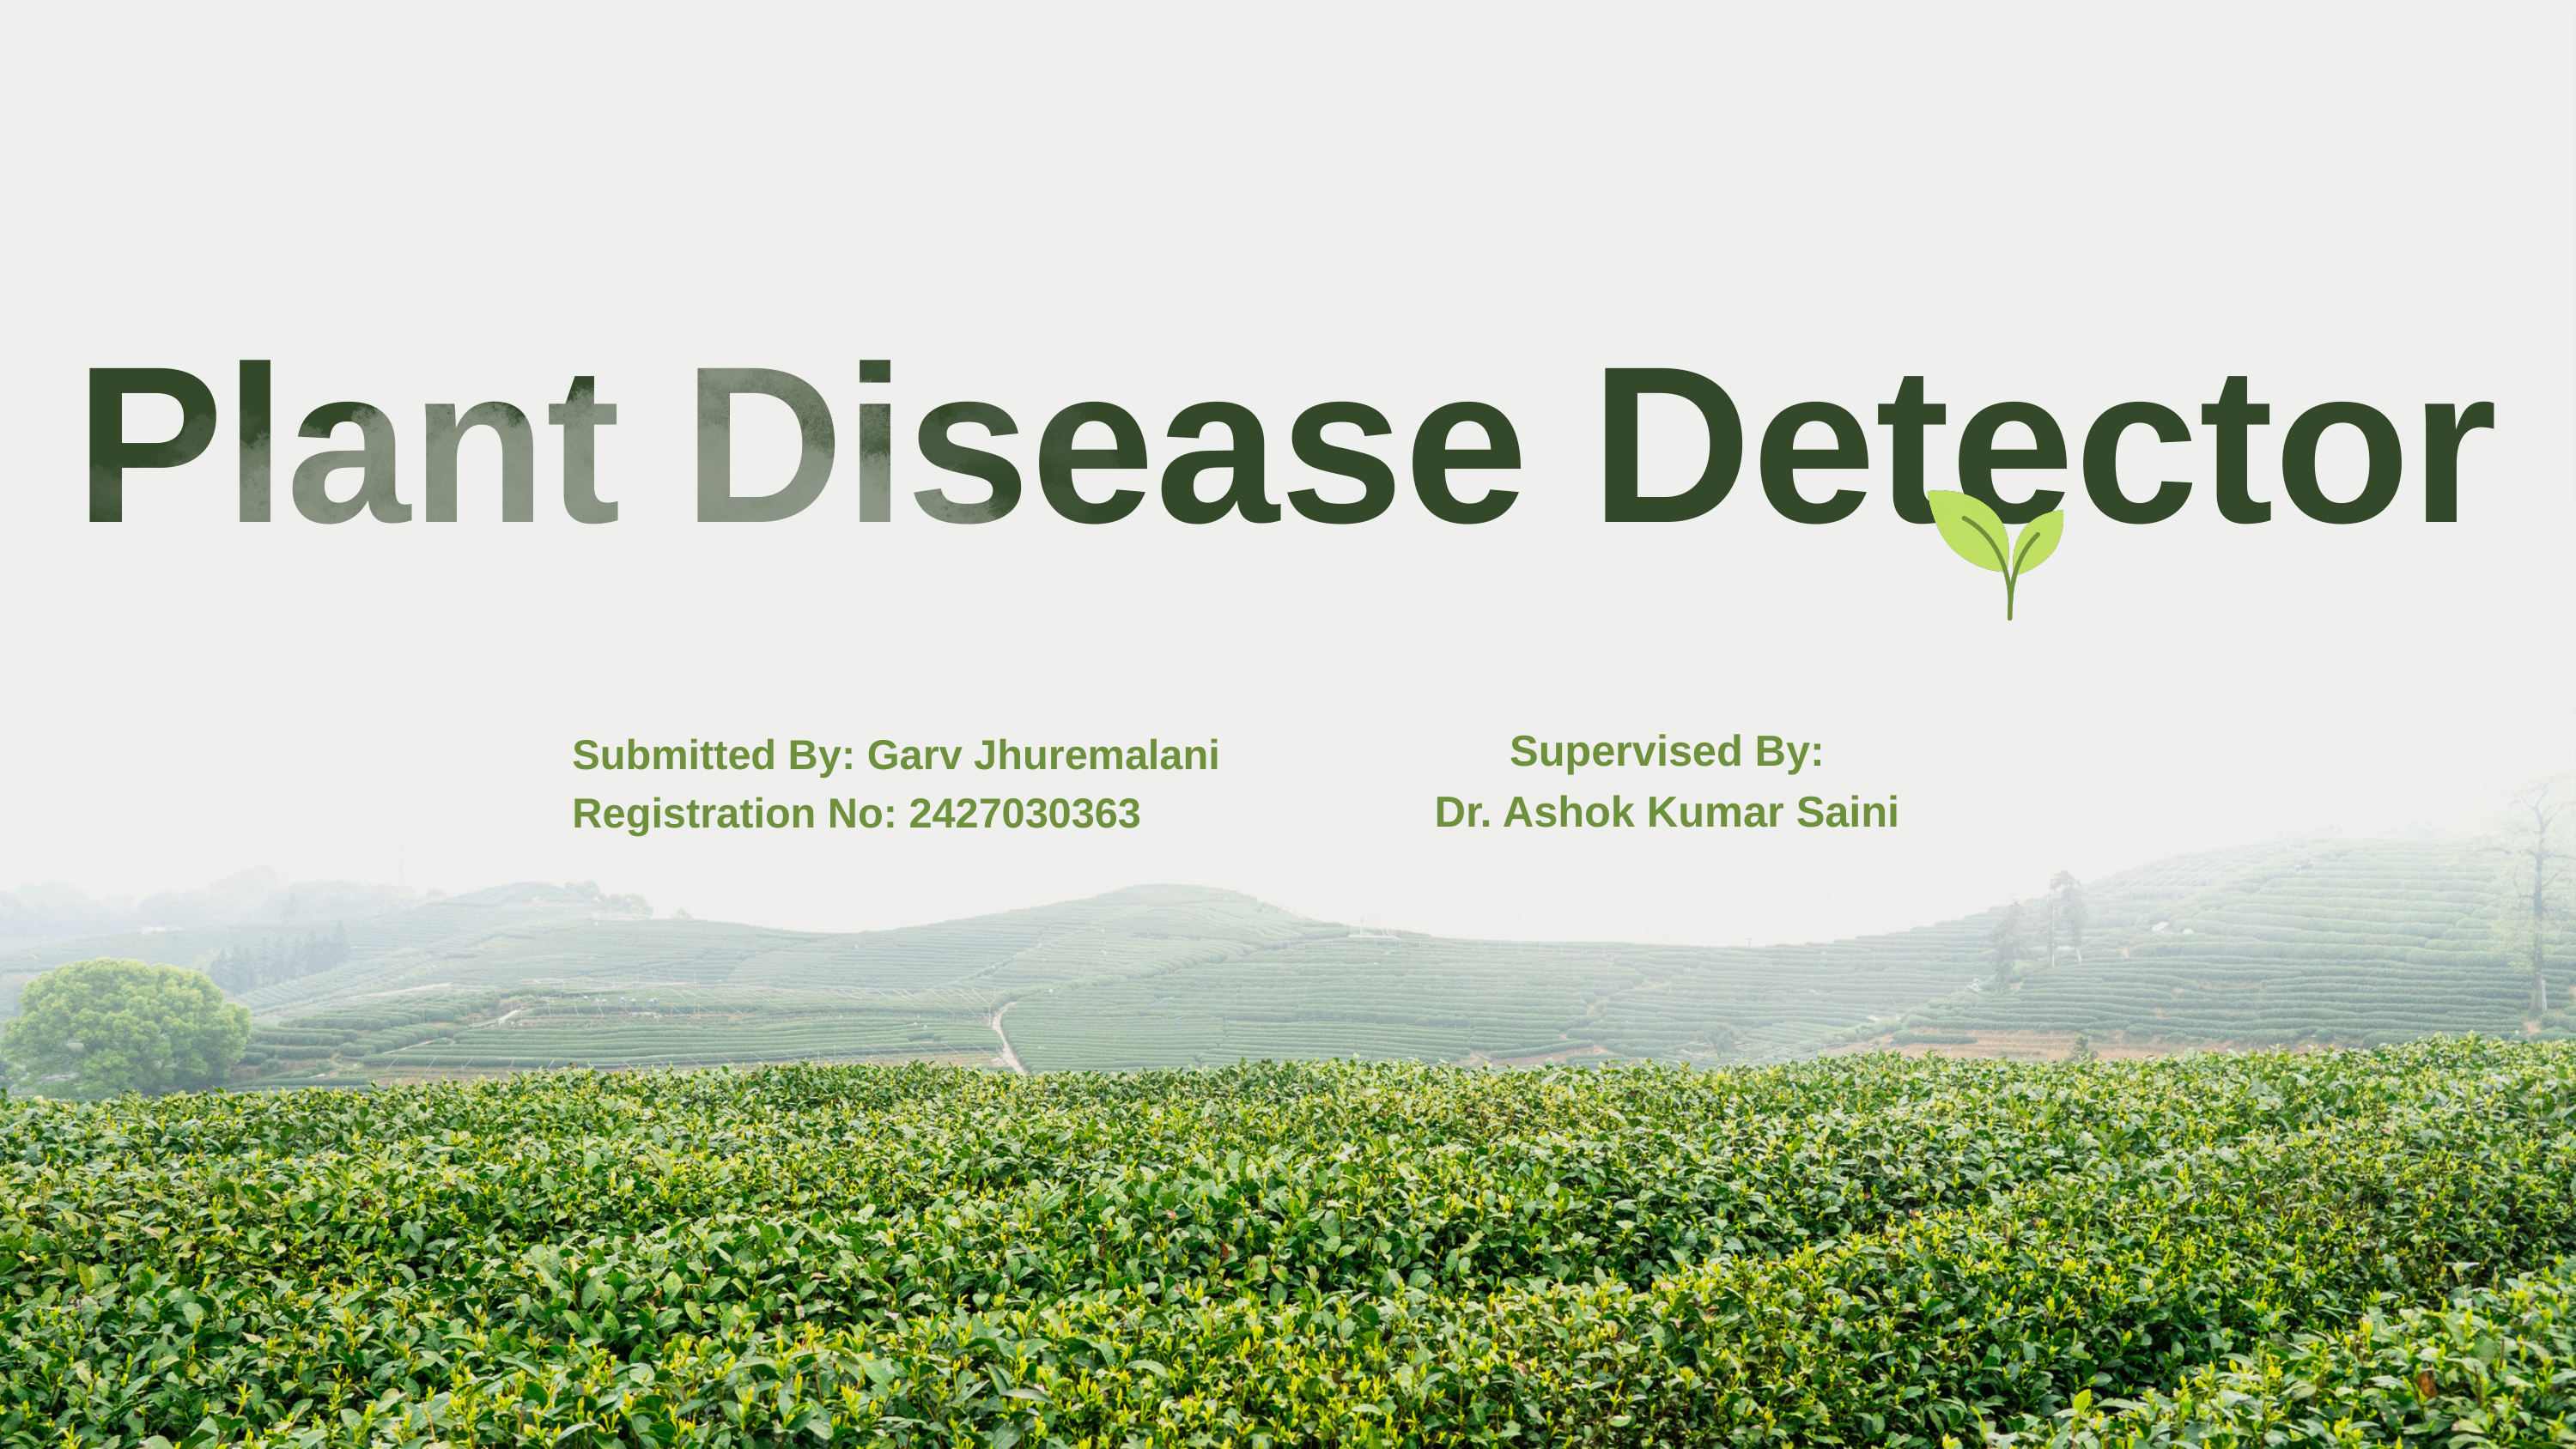

Plant Disease Detector

Supervised By:
Dr. Ashok Kumar Saini
Submitted By: Garv Jhuremalani
Registration No: 2427030363